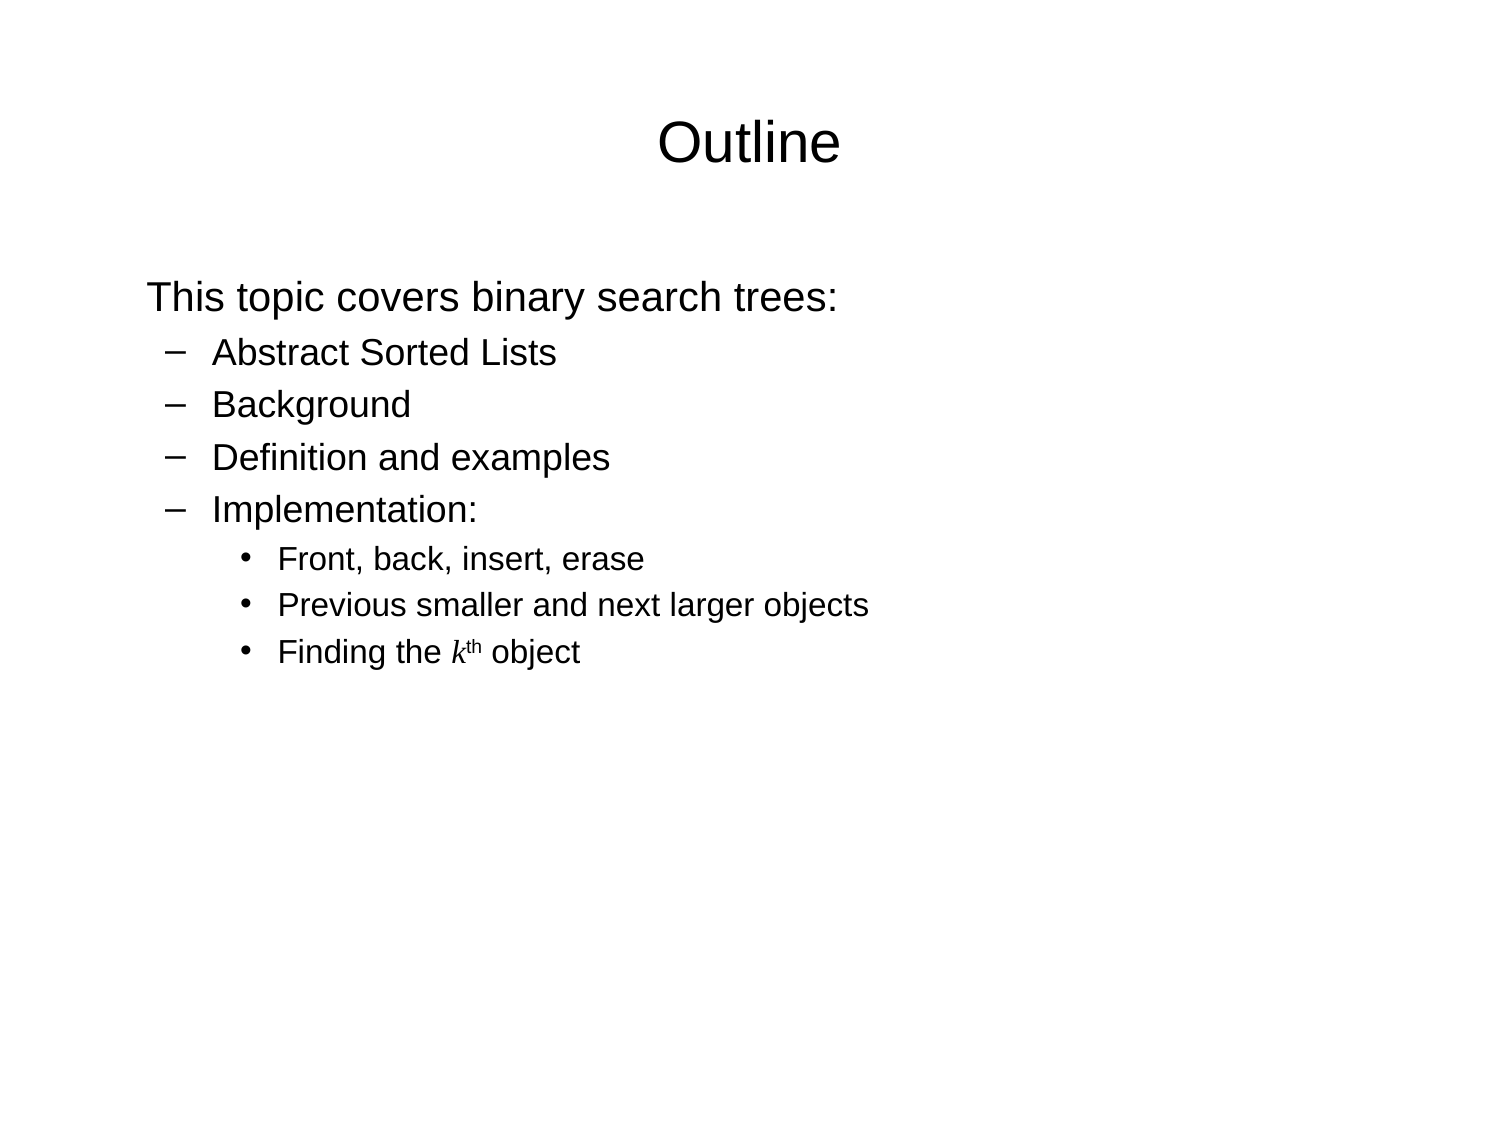

# Outline
	This topic covers binary search trees:
Abstract Sorted Lists
Background
Definition and examples
Implementation:
Front, back, insert, erase
Previous smaller and next larger objects
Finding the kth object